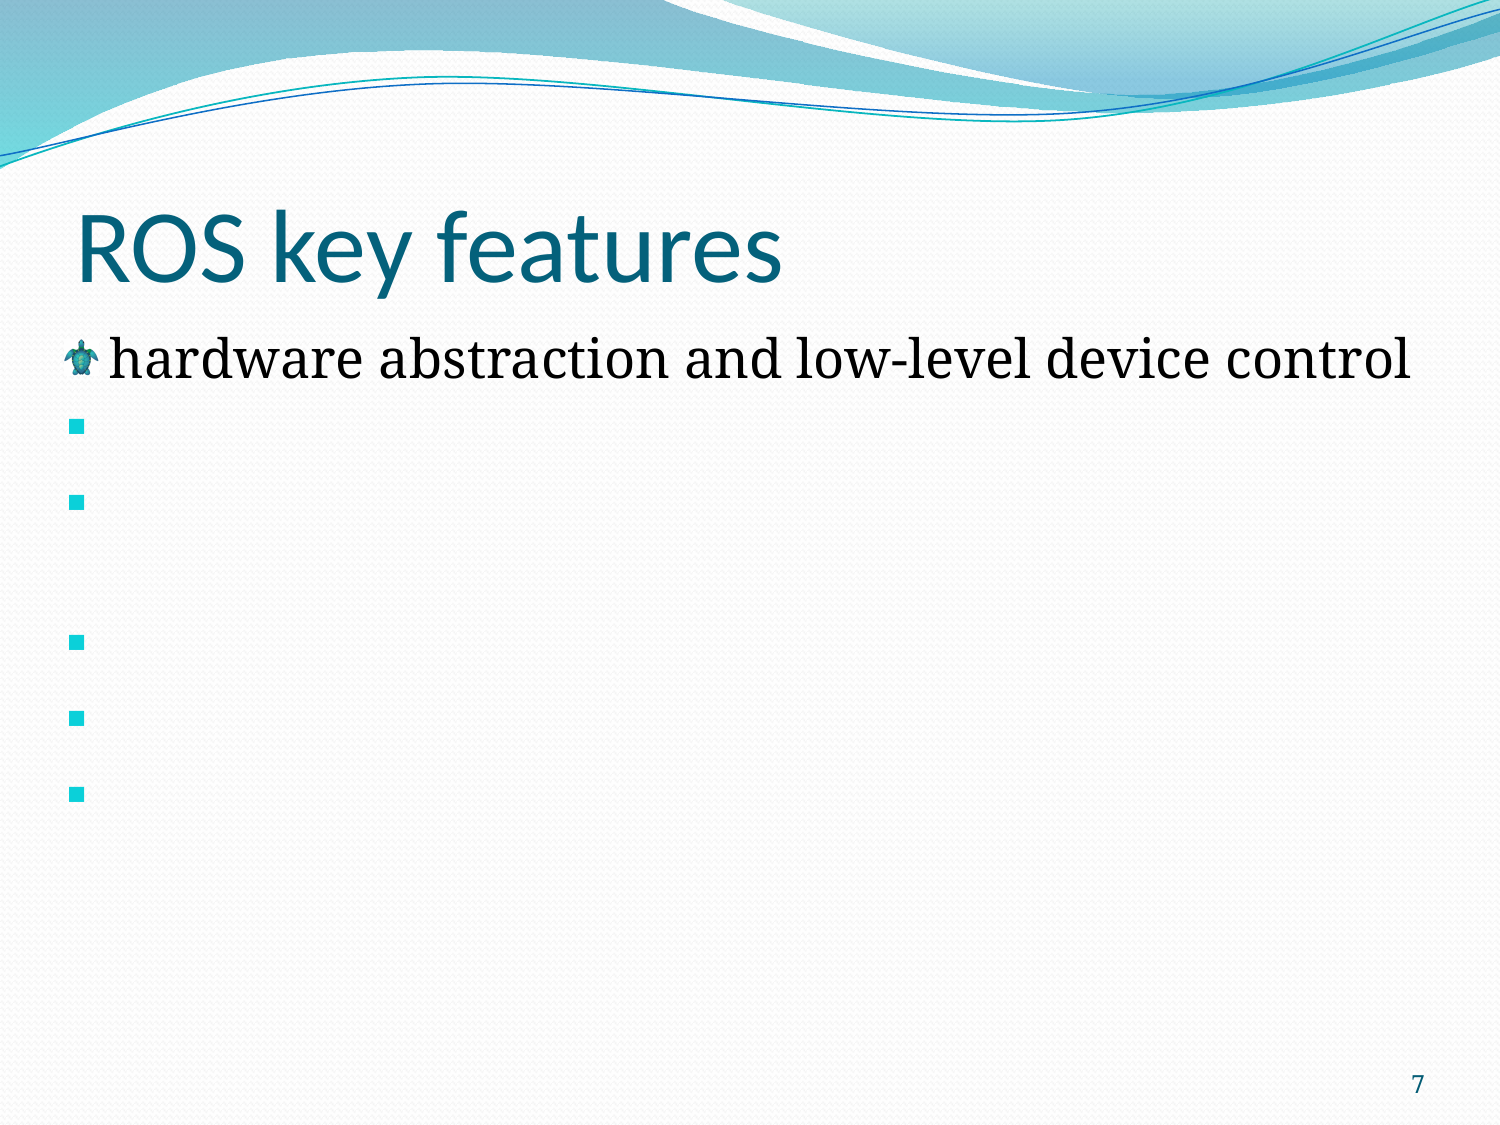

# ROS key features
hardware abstraction and low-level device control

7